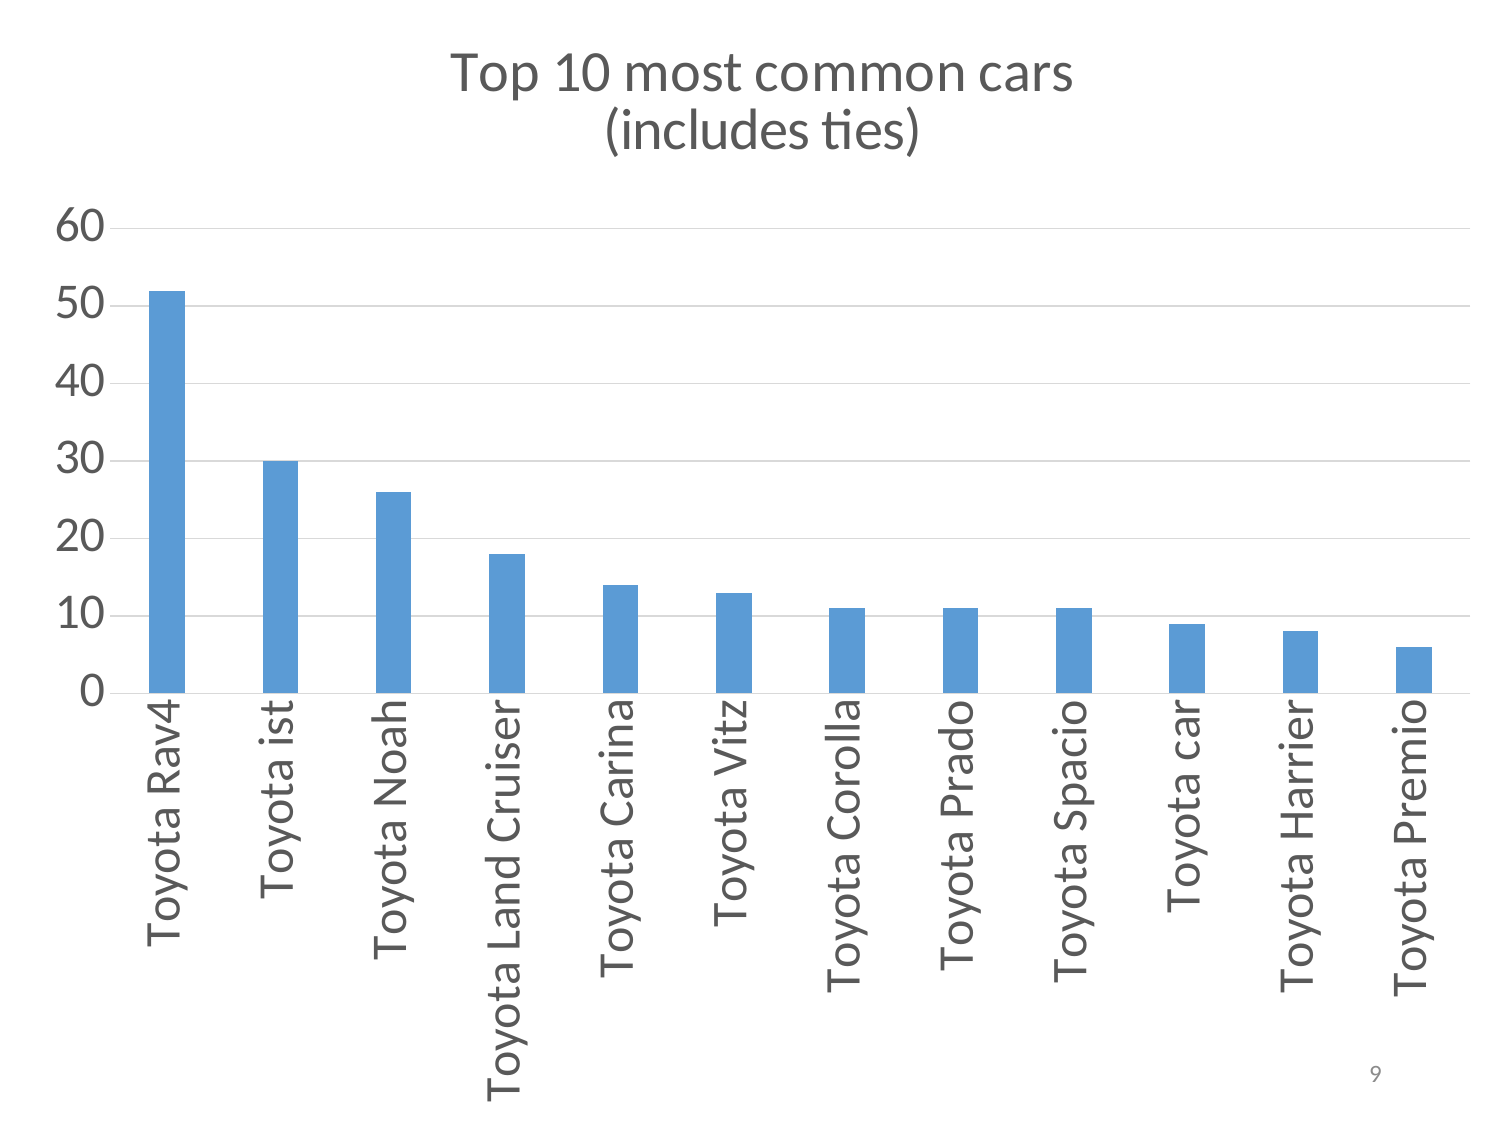

### Chart: Top 10 most common cars (includes ties)

| Category | Count |
|---|---|
| Toyota Rav4 | 52.0 |
| Toyota ist | 30.0 |
| Toyota Noah | 26.0 |
| Toyota Land Cruiser | 18.0 |
| Toyota Carina | 14.0 |
| Toyota Vitz | 13.0 |
| Toyota Corolla | 11.0 |
| Toyota Prado | 11.0 |
| Toyota Spacio | 11.0 |
| Toyota car | 9.0 |
| Toyota Harrier | 8.0 |
| Toyota Premio | 6.0 |
9